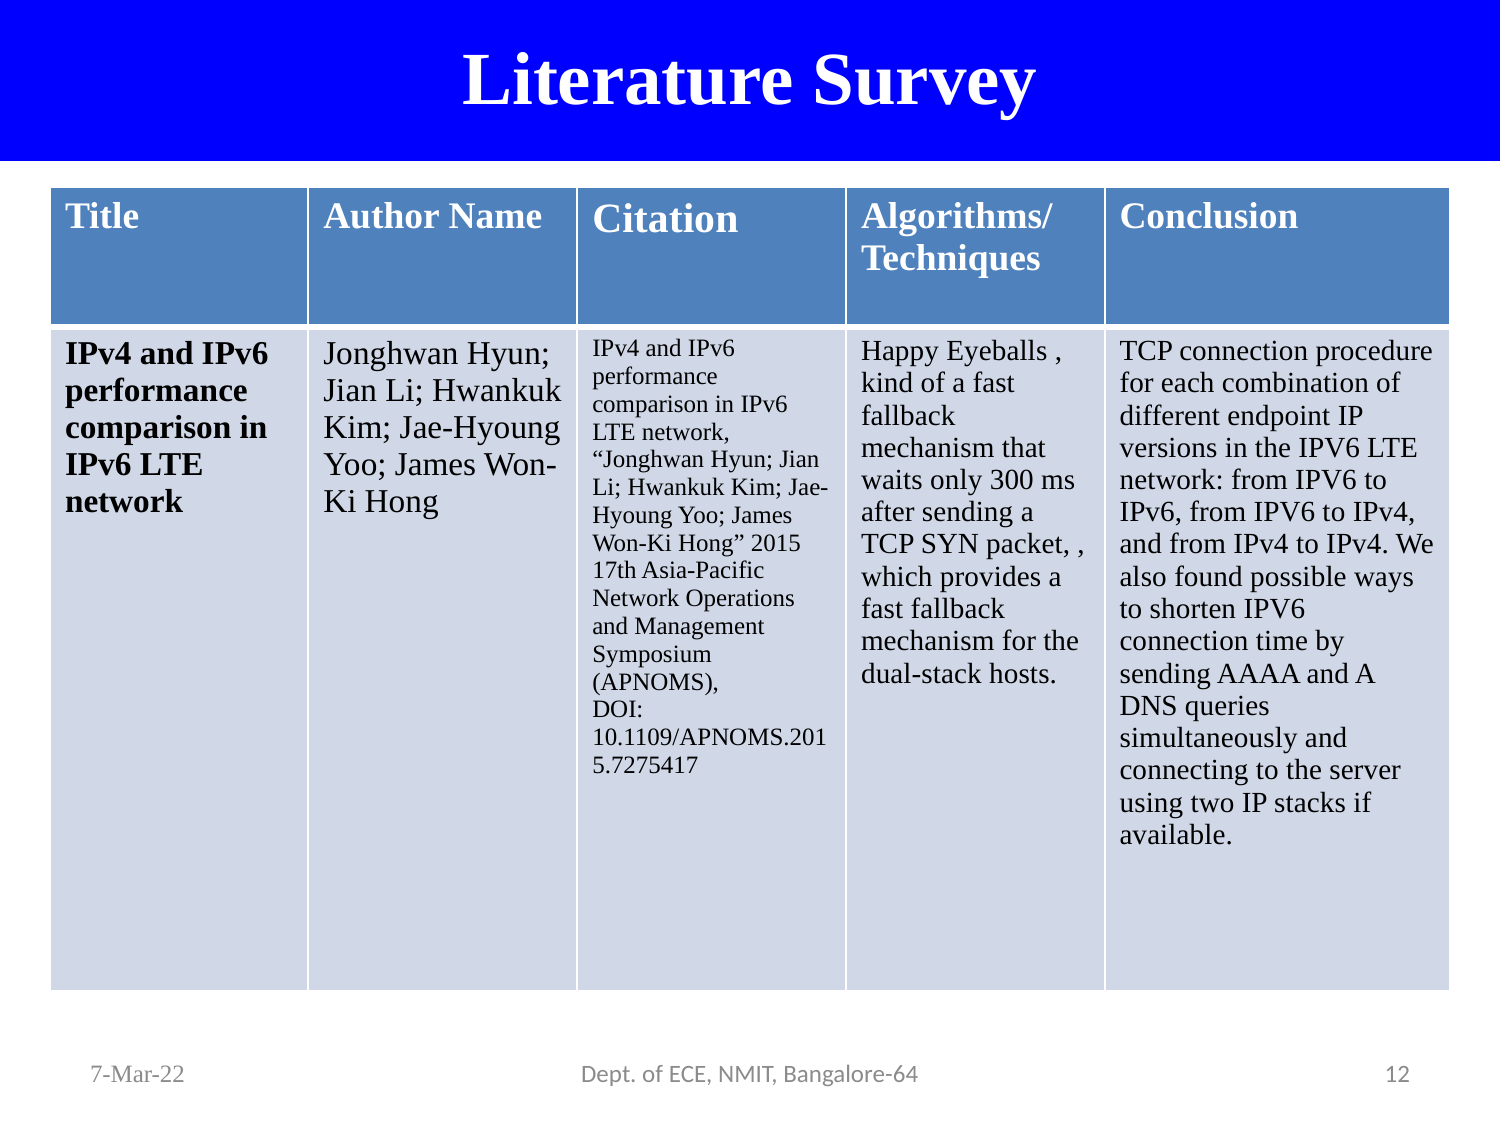

# Literature Survey
| Title | Author Name | Citation | Algorithms/Techniques | Conclusion |
| --- | --- | --- | --- | --- |
| IPv4 and IPv6 performance comparison in IPv6 LTE network | Jonghwan Hyun; Jian Li; Hwankuk Kim; Jae-Hyoung Yoo; James Won-Ki Hong | IPv4 and IPv6 performance comparison in IPv6 LTE network, “Jonghwan Hyun; Jian Li; Hwankuk Kim; Jae-Hyoung Yoo; James Won-Ki Hong” 2015 17th Asia-Pacific Network Operations and Management Symposium (APNOMS), DOI: 10.1109/APNOMS.2015.7275417 | Happy Eyeballs , kind of a fast fallback mechanism that waits only 300 ms after sending a TCP SYN packet, , which provides a fast fallback mechanism for the dual-stack hosts. | TCP connection procedure for each combination of different endpoint IP versions in the IPV6 LTE network: from IPV6 to IPv6, from IPV6 to IPv4, and from IPv4 to IPv4. We also found possible ways to shorten IPV6 connection time by sending AAAA and A DNS queries simultaneously and connecting to the server using two IP stacks if available. |
7-Mar-22
Dept. of ECE, NMIT, Bangalore-64
12